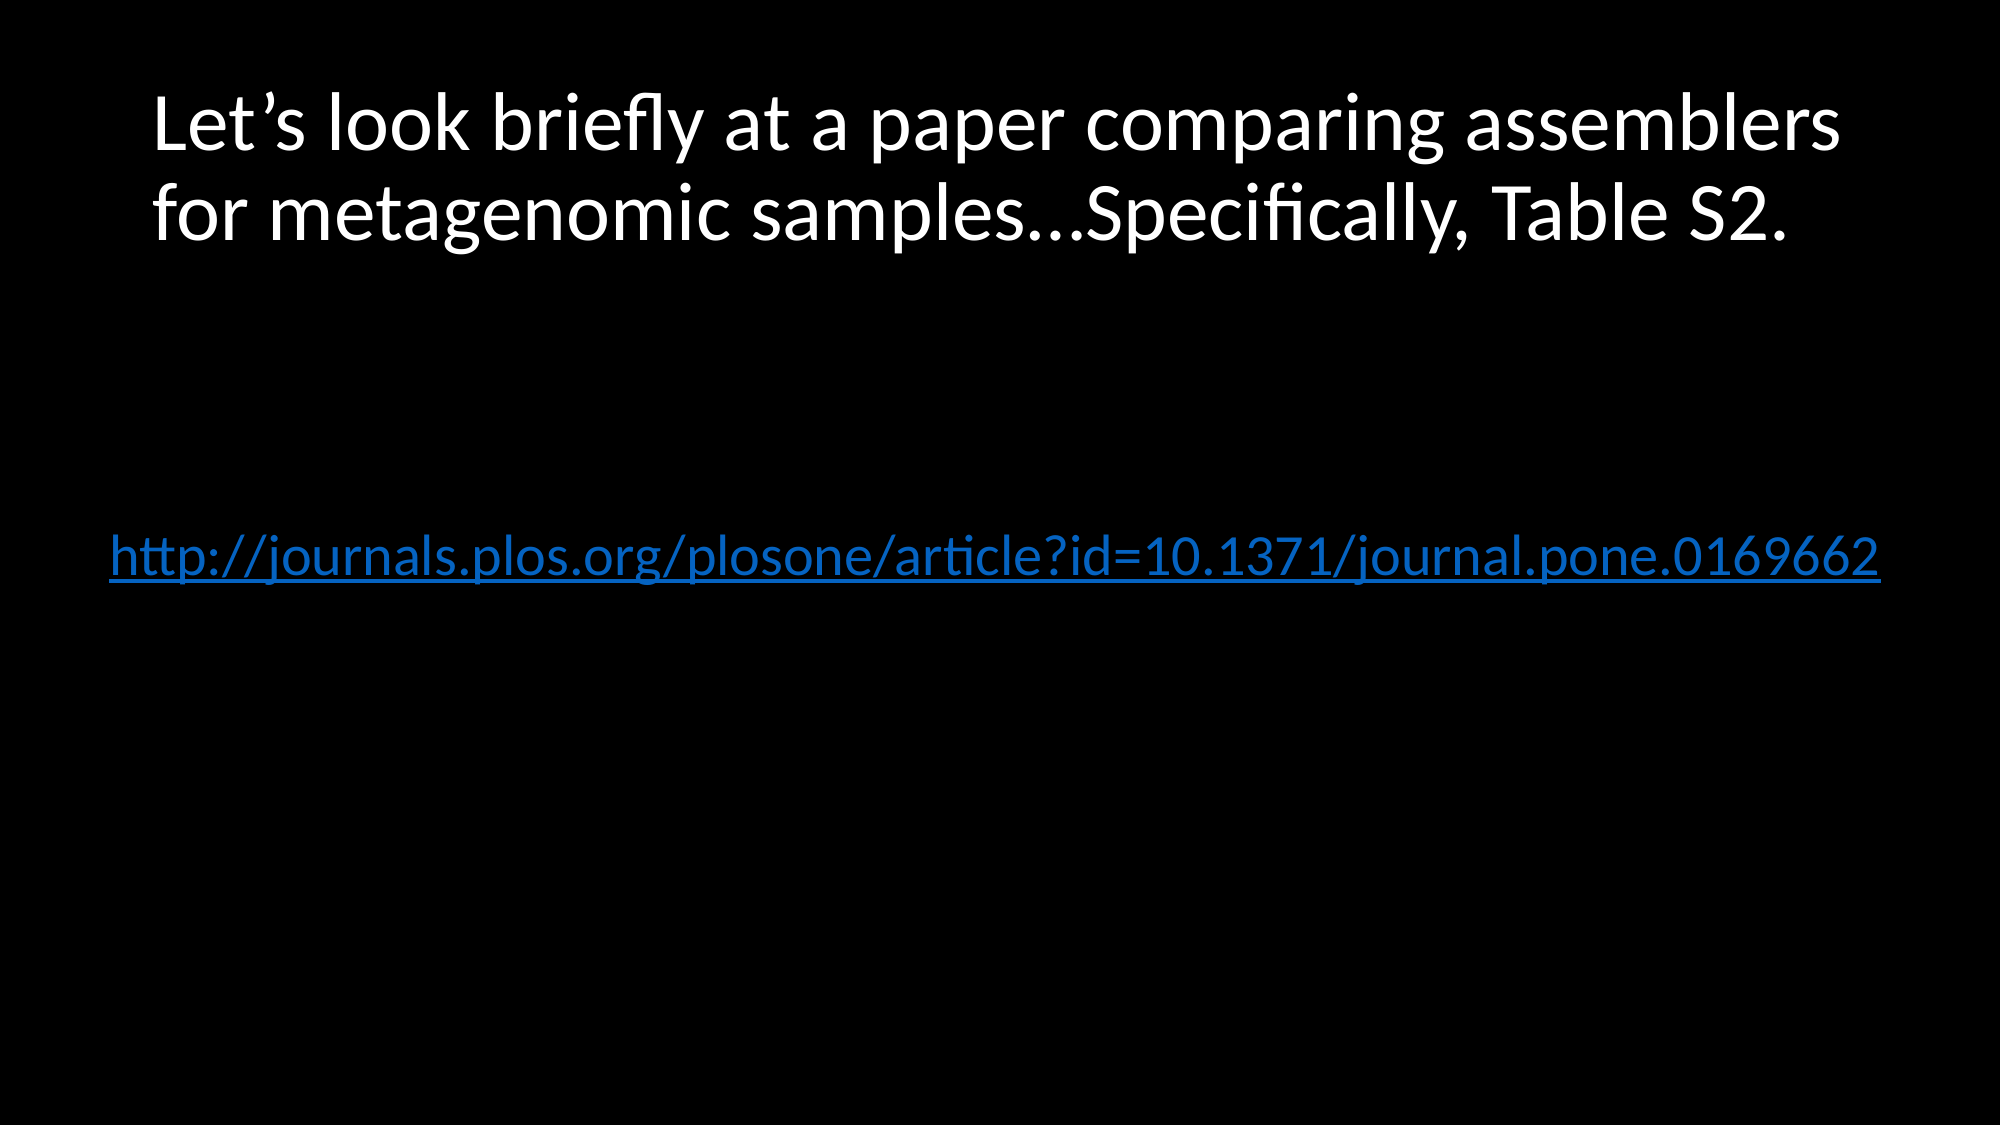

# Let’s look briefly at a paper comparing assemblers for metagenomic samples…Specifically, Table S2.
http://journals.plos.org/plosone/article?id=10.1371/journal.pone.0169662